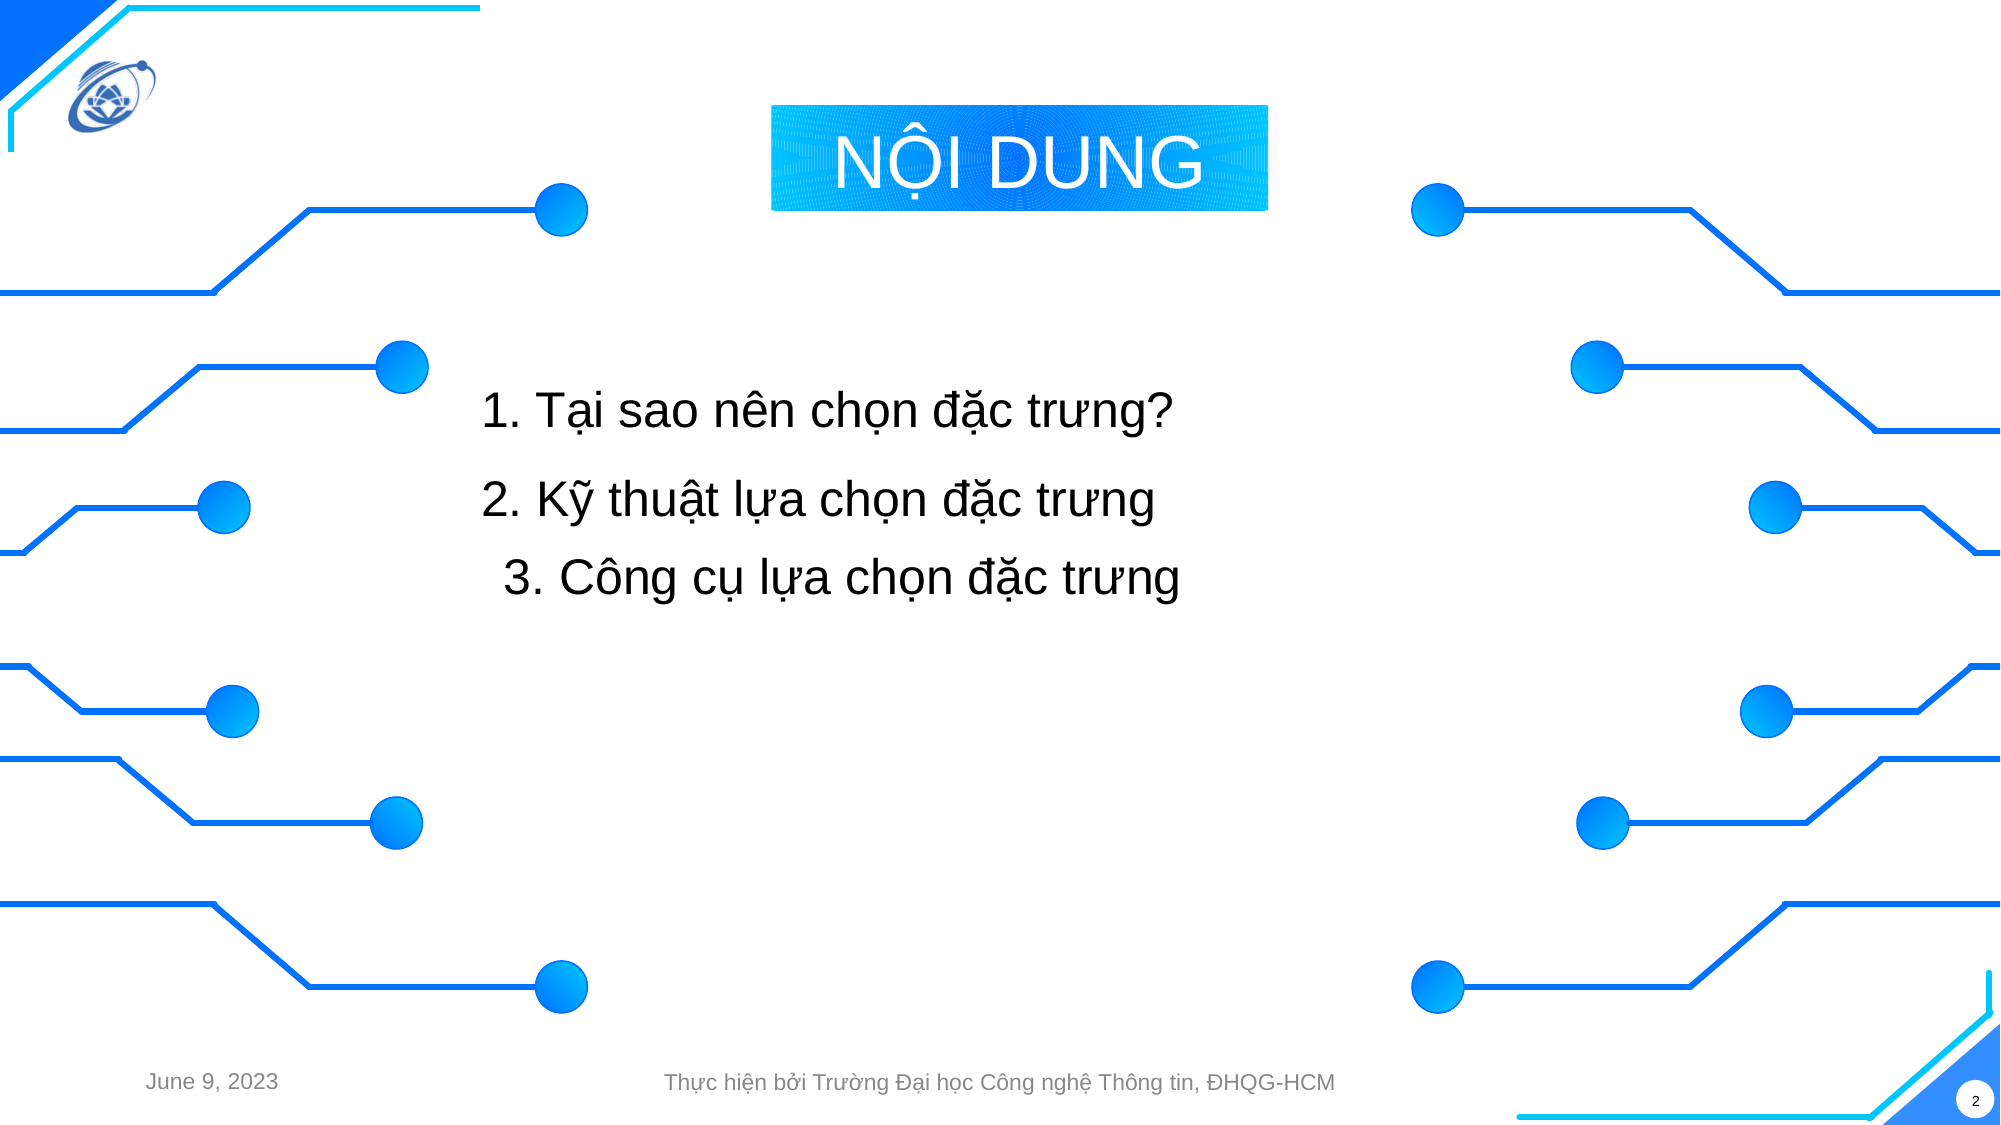

1. Tại sao nên chọn đặc trưng?
2. Kỹ thuật lựa chọn đặc trưng
3. Công cụ lựa chọn đặc trưng
June 9, 2023
Thực hiện bởi Trường Đại học Công nghệ Thông tin, ĐHQG-HCM
2